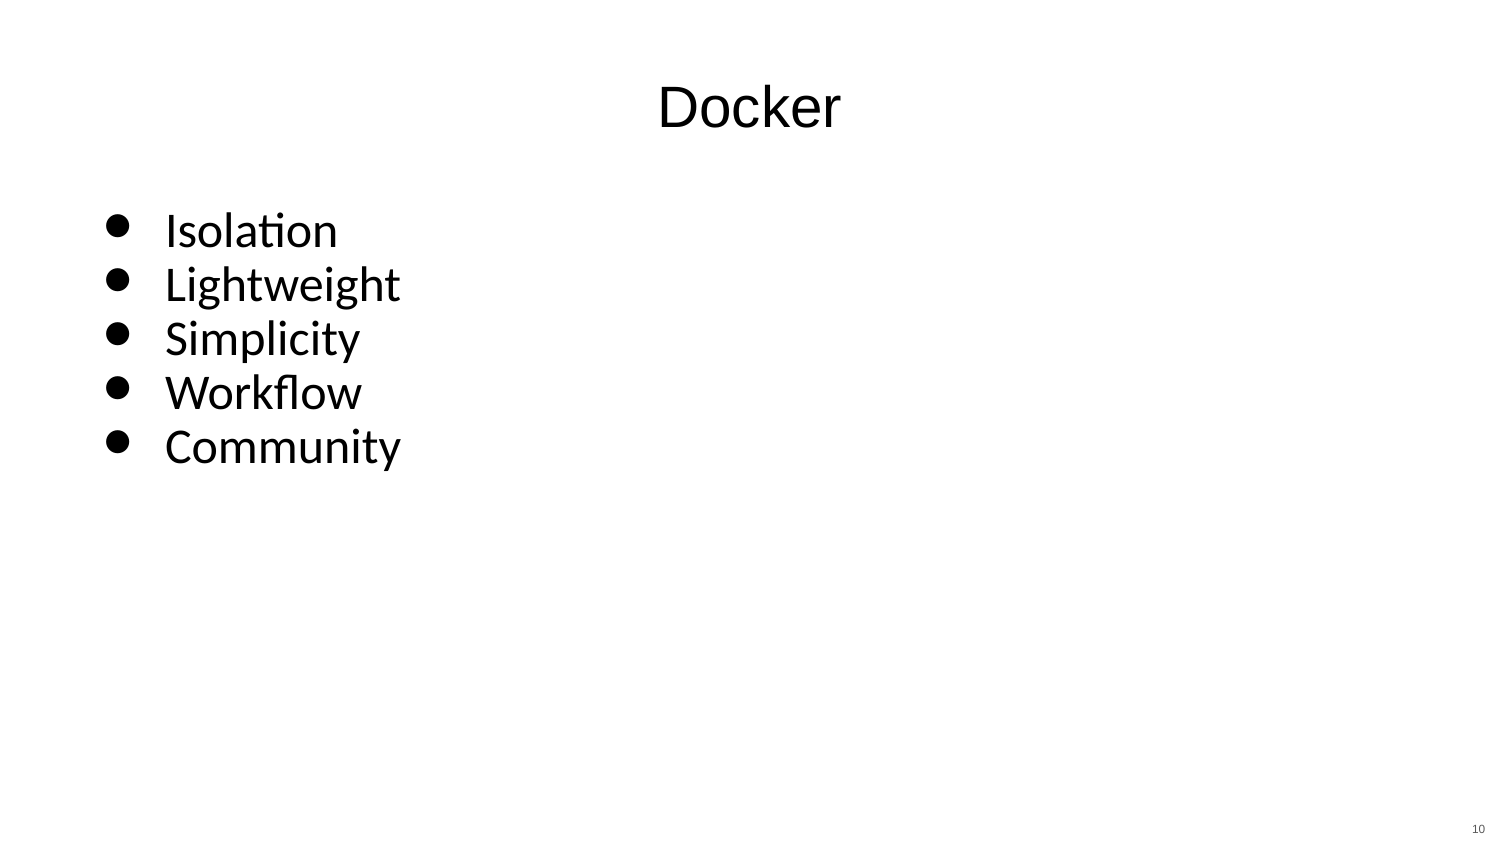

# Docker
Isolation
Lightweight
Simplicity
Workflow
Community
10